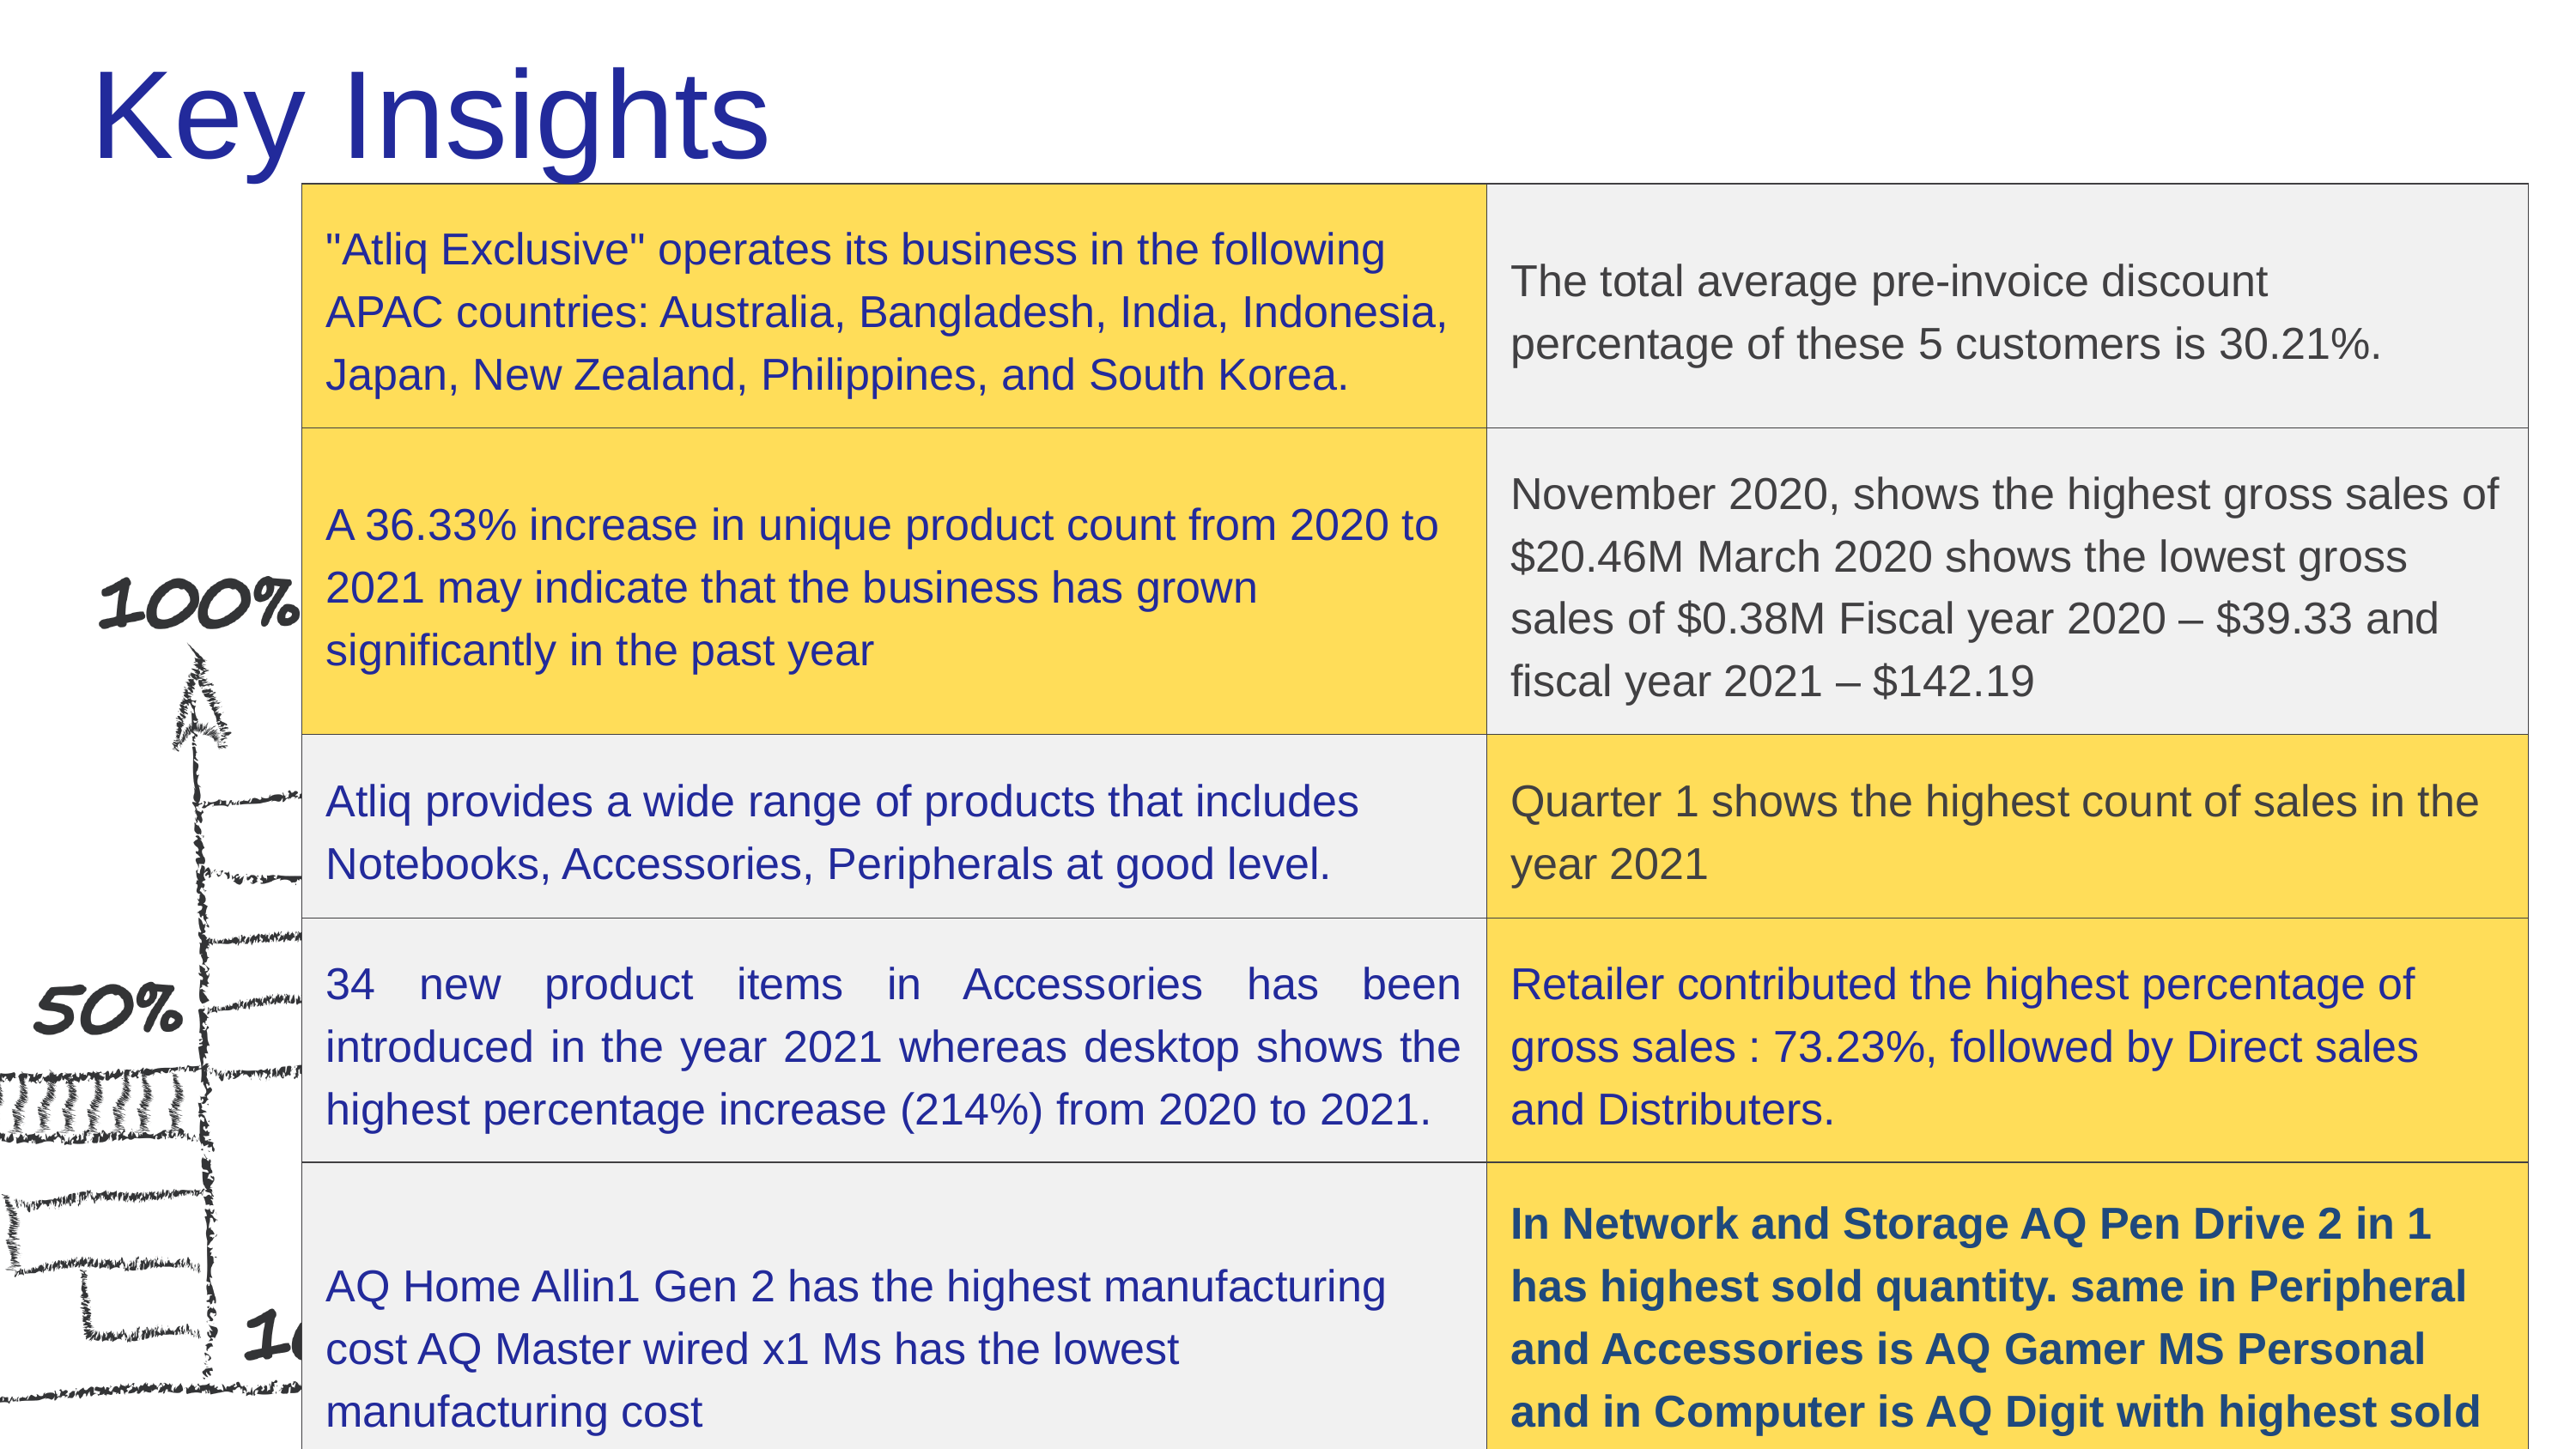

Key Insights
| "Atliq Exclusive" operates its business in the following APAC countries: Australia, Bangladesh, India, Indonesia, Japan, New Zealand, Philippines, and South Korea. | The total average pre-invoice discount percentage of these 5 customers is 30.21%. |
| --- | --- |
| A 36.33% increase in unique product count from 2020 to 2021 may indicate that the business has grown significantly in the past year | November 2020, shows the highest gross sales of $20.46M March 2020 shows the lowest gross sales of $0.38M Fiscal year 2020 – $39.33 and fiscal year 2021 – $142.19 |
| Atliq provides a wide range of products that includes Notebooks, Accessories, Peripherals at good level. | Quarter 1 shows the highest count of sales in the year 2021 |
| 34 new product items in Accessories has been introduced in the year 2021 whereas desktop shows the highest percentage increase (214%) from 2020 to 2021. | Retailer contributed the highest percentage of gross sales : 73.23%, followed by Direct sales and Distributers. |
| AQ Home Allin1 Gen 2 has the highest manufacturing cost AQ Master wired x1 Ms has the lowest manufacturing cost | In Network and Storage AQ Pen Drive 2 in 1 has highest sold quantity. same in Peripheral and Accessories is AQ Gamer MS Personal and in Computer is AQ Digit with highest sold quantity. |